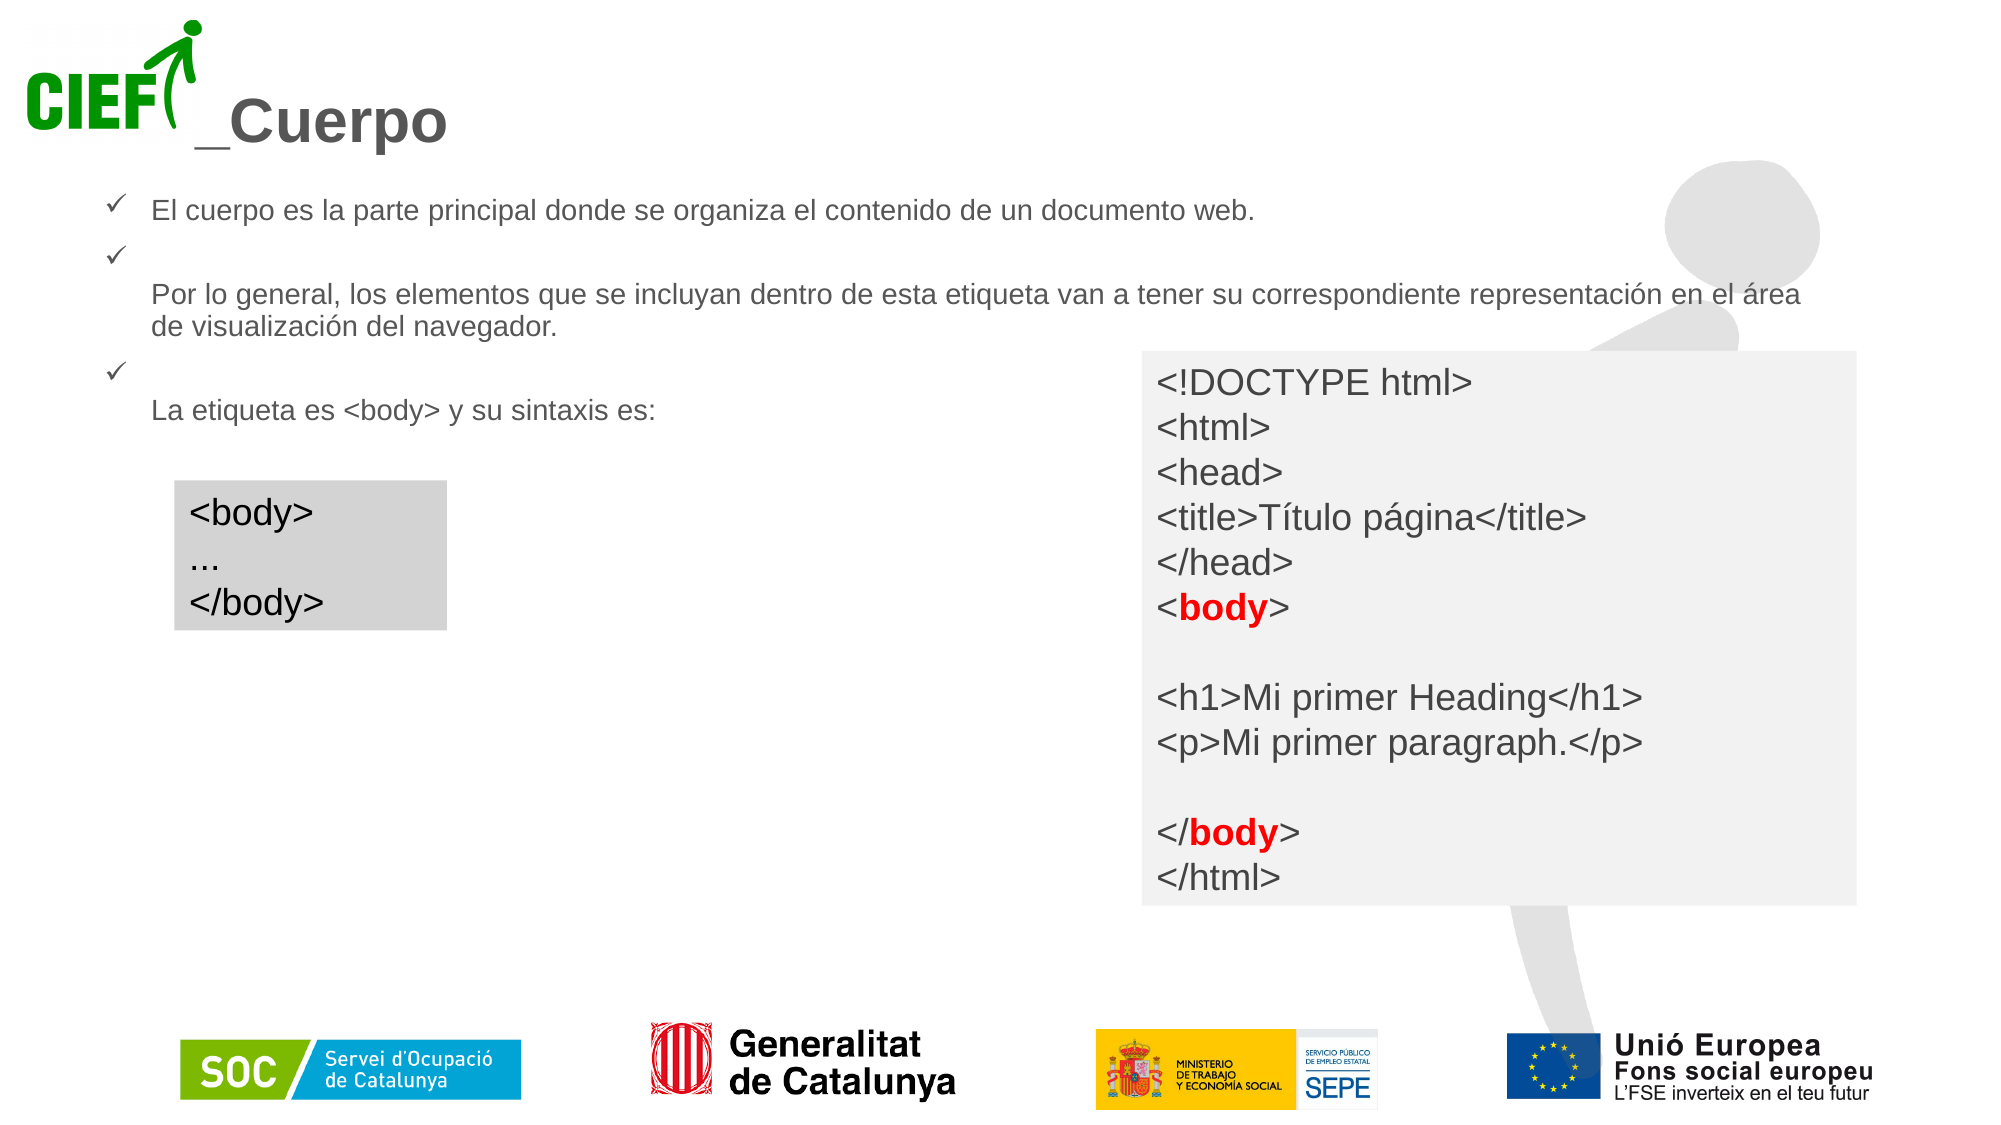

# _Cuerpo
El cuerpo es la parte principal donde se organiza el contenido de un documento web.
Por lo general, los elementos que se incluyan dentro de esta etiqueta van a tener su correspondiente representación en el área de visualización del navegador.
La etiqueta es <body> y su sintaxis es:
<!DOCTYPE html>
<html>
<head>
<title>Título página</title>
</head>
<body>
<h1>Mi primer Heading</h1>
<p>Mi primer paragraph.</p>
</body>
</html>
<body>
...
</body>

30